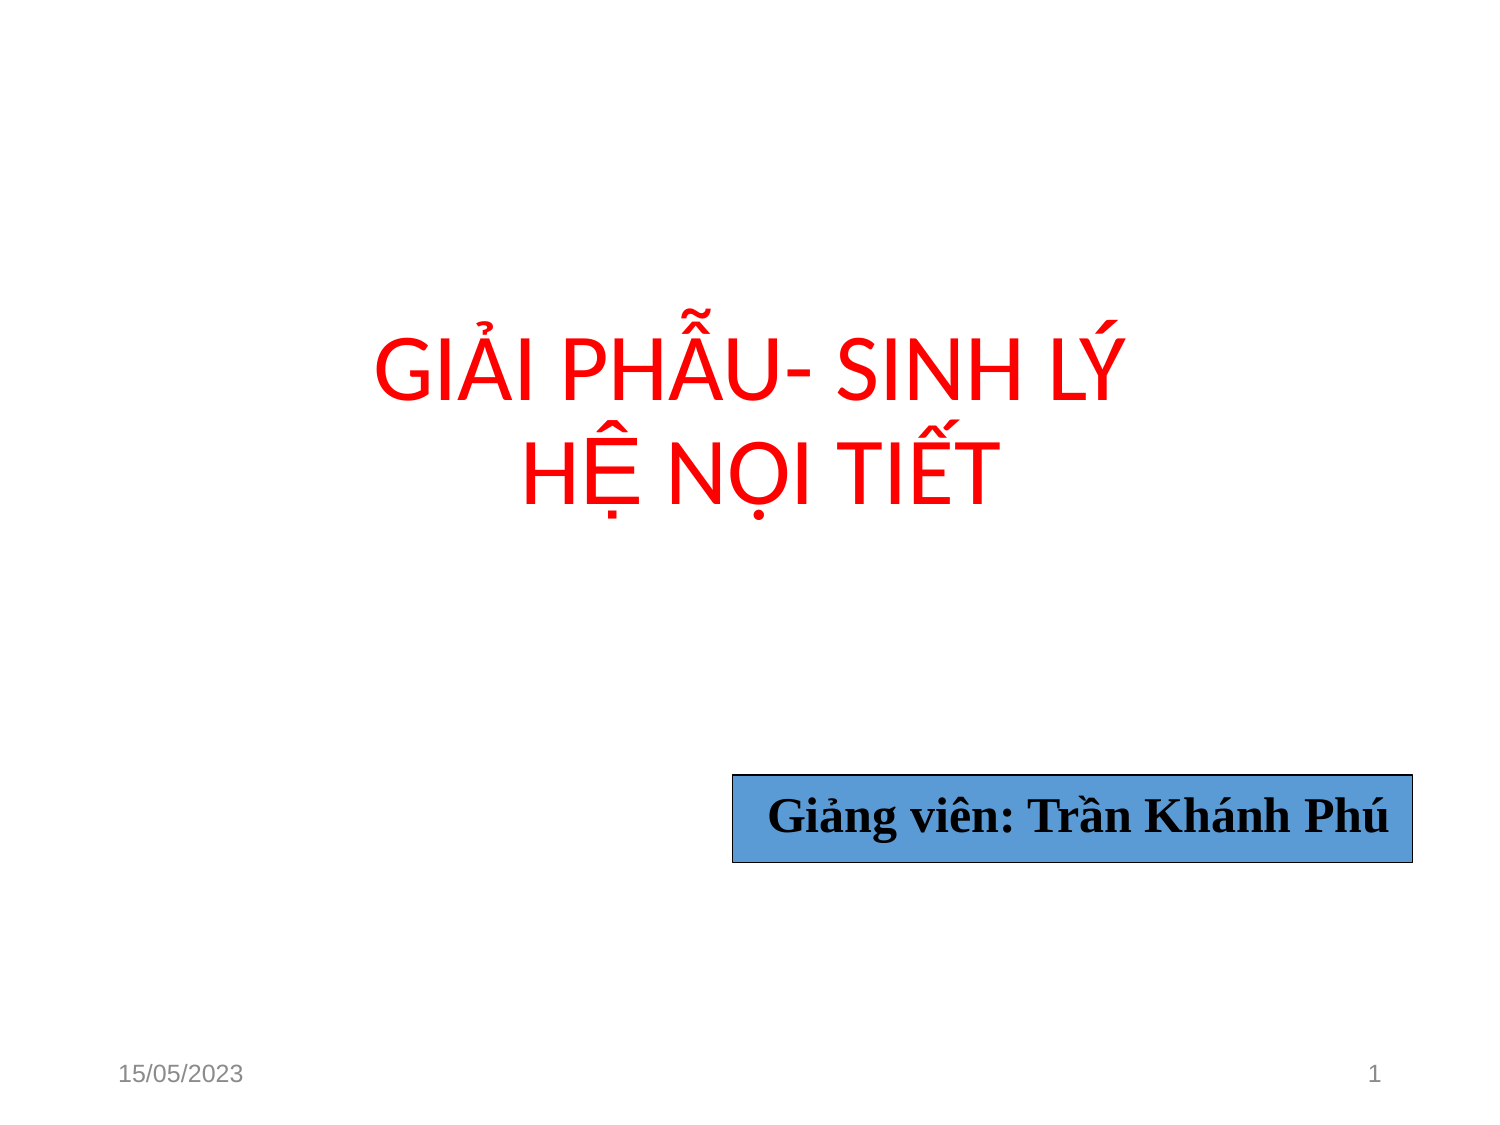

# GIẢI PHẪU- SINH LÝ HỆ NỘI TIẾT
 Giảng viên: Trần Khánh Phú

15/05/2023
1